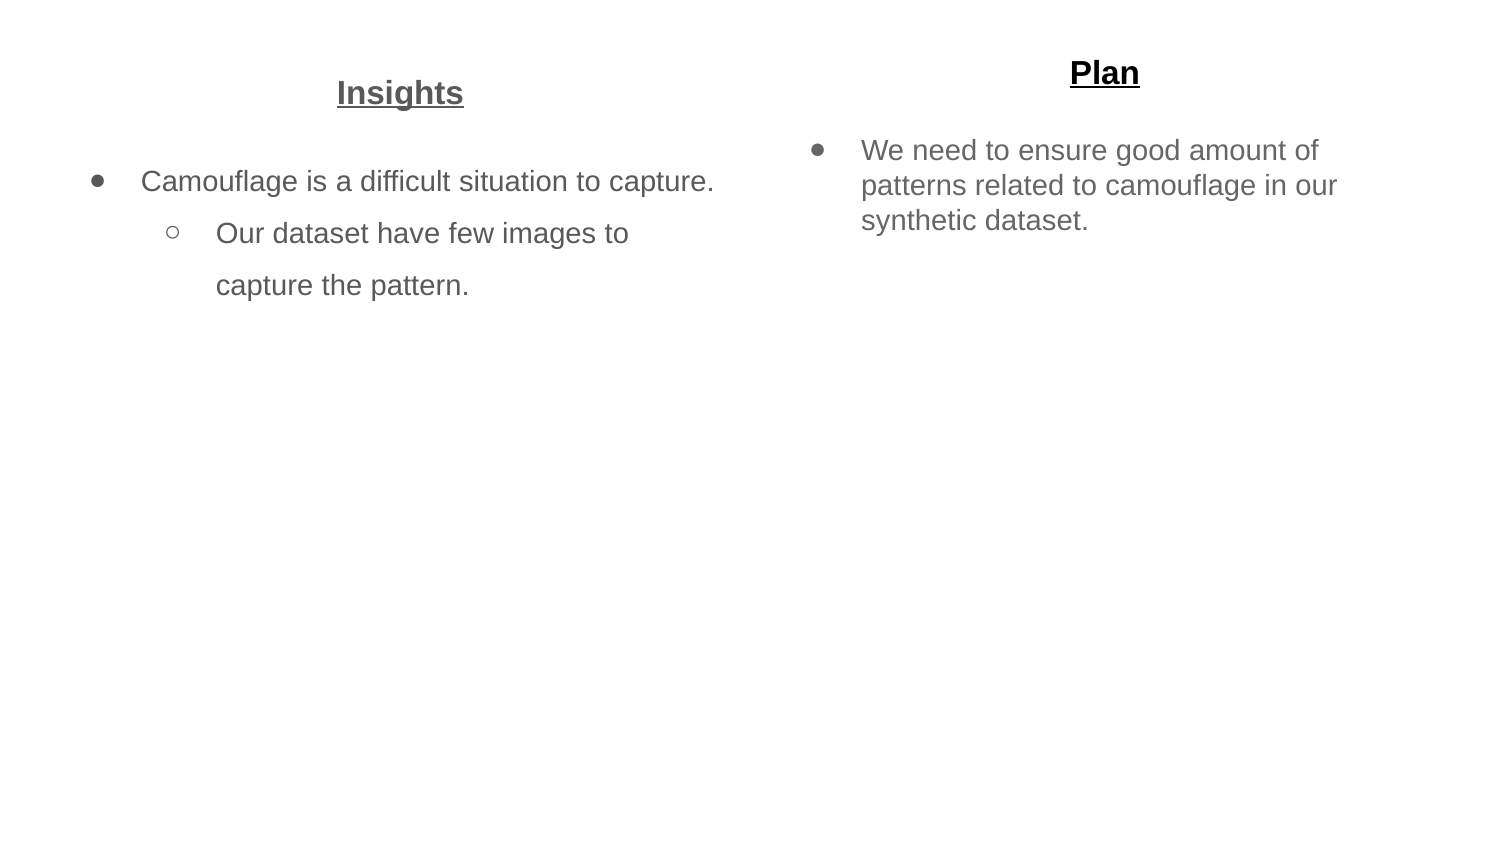

Insights
Camouflage is a difficult situation to capture.
Our dataset have few images to capture the pattern.

Plan

We need to ensure good amount of patterns related to camouflage in our synthetic dataset.